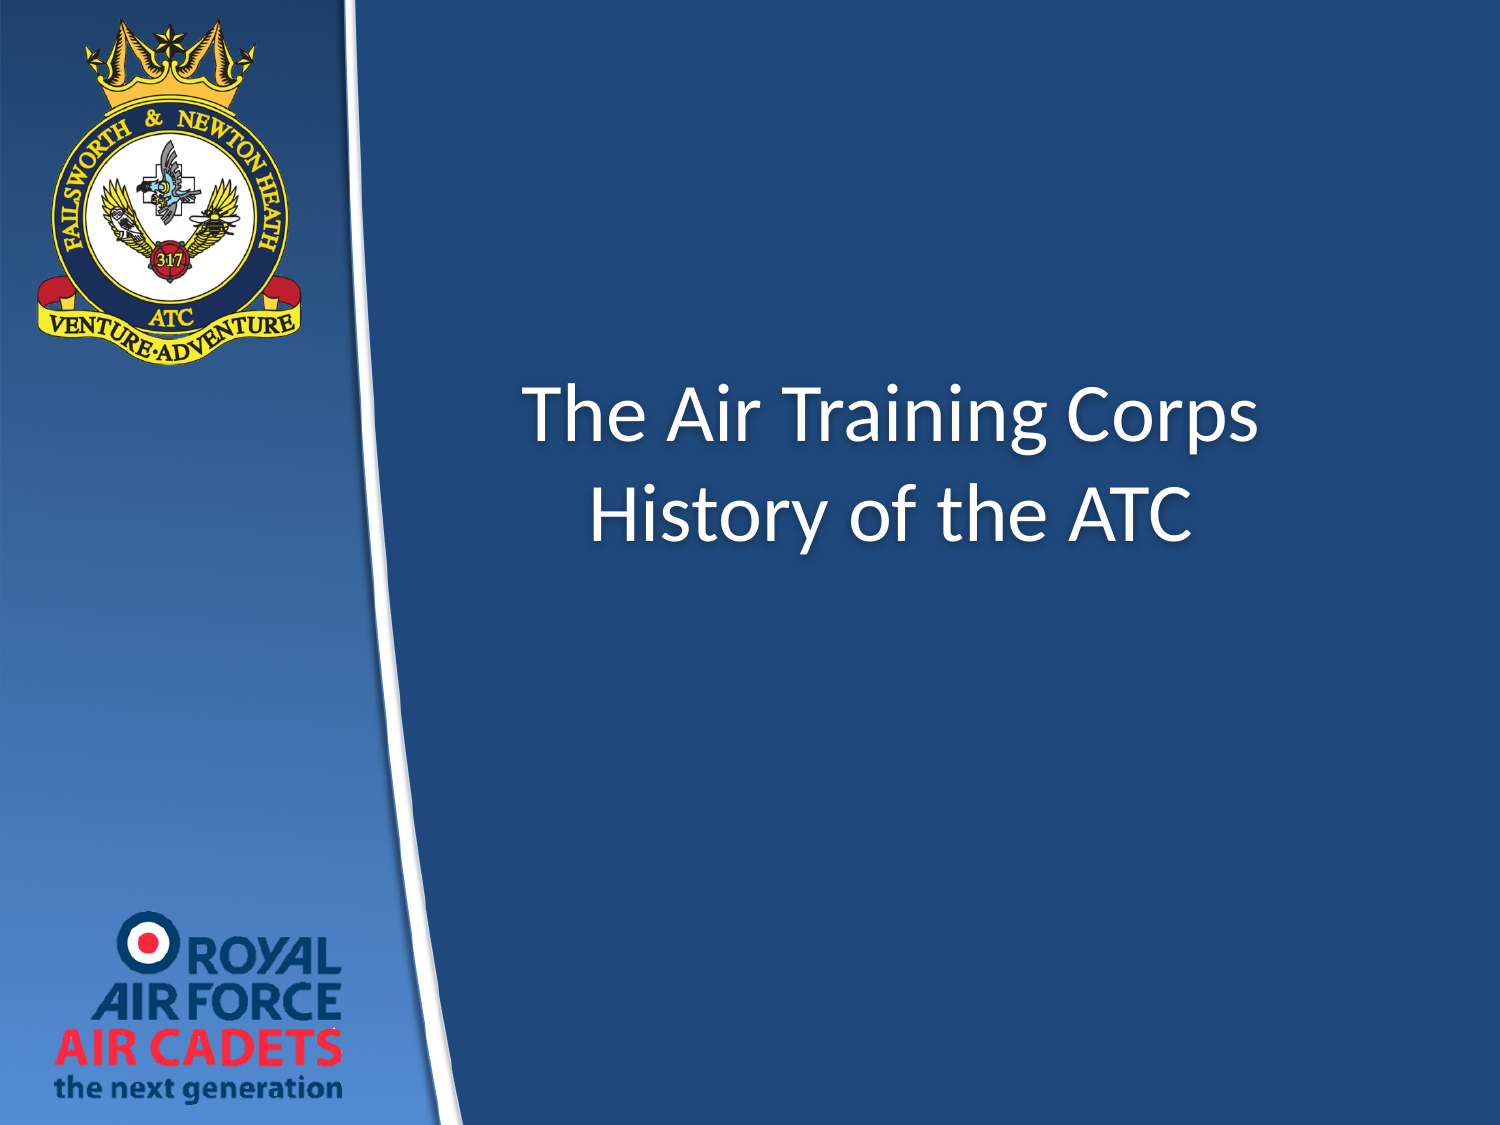

# The Air Training Corps History of the ATC